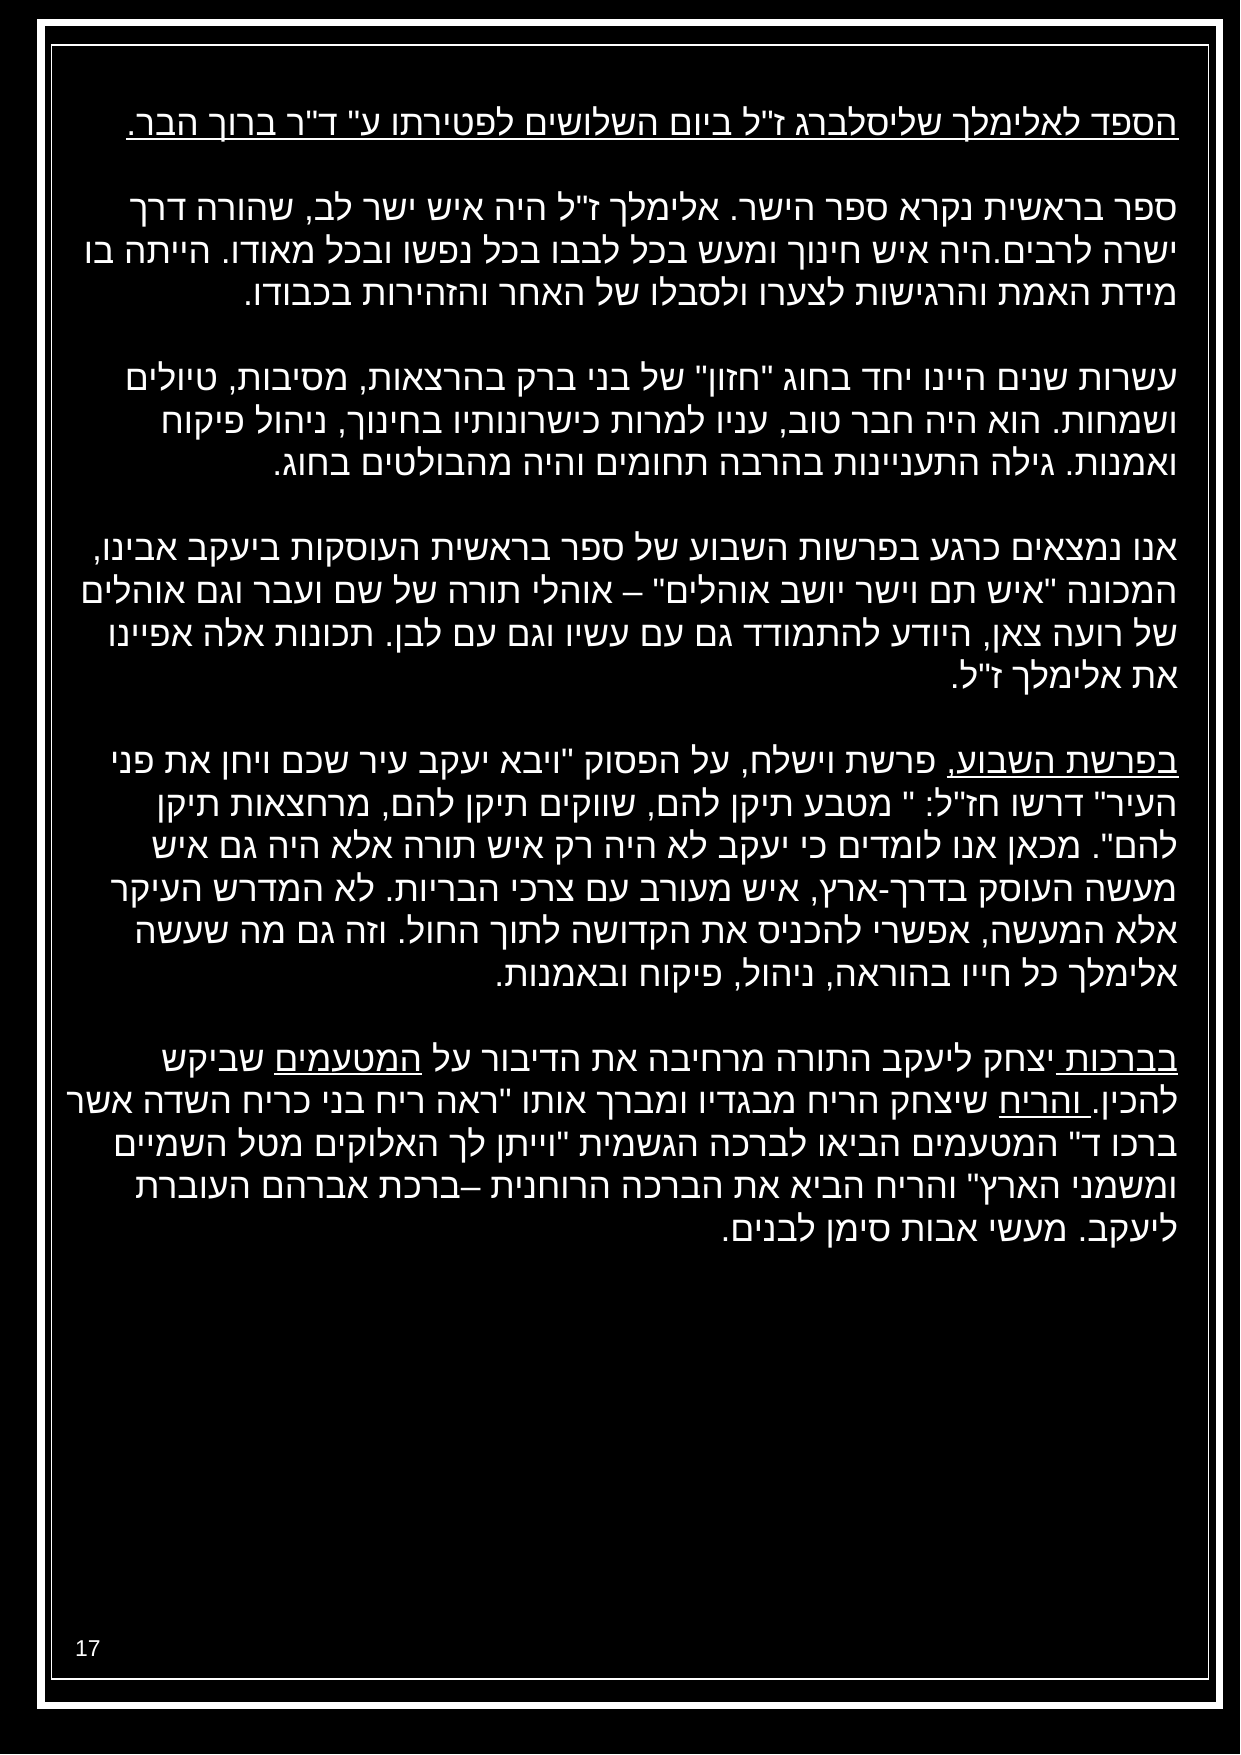

הספד לאלימלך שליסלברג ז"ל ביום השלושים לפטירתו ע" ד"ר ברוך הבר.

ספר בראשית נקרא ספר הישר. אלימלך ז"ל היה איש ישר לב, שהורה דרך ישרה לרבים.היה איש חינוך ומעש בכל לבבו בכל נפשו ובכל מאודו. הייתה בו מידת האמת והרגישות לצערו ולסבלו של האחר והזהירות בכבודו.

עשרות שנים היינו יחד בחוג "חזון" של בני ברק בהרצאות, מסיבות, טיולים ושמחות. הוא היה חבר טוב, עניו למרות כישרונותיו בחינוך, ניהול פיקוח ואמנות. גילה התעניינות בהרבה תחומים והיה מהבולטים בחוג.

אנו נמצאים כרגע בפרשות השבוע של ספר בראשית העוסקות ביעקב אבינו, המכונה "איש תם וישר יושב אוהלים" – אוהלי תורה של שם ועבר וגם אוהלים של רועה צאן, היודע להתמודד גם עם עשיו וגם עם לבן. תכונות אלה אפיינו את אלימלך ז"ל.

בפרשת השבוע, פרשת וישלח, על הפסוק "ויבא יעקב עיר שכם ויחן את פני העיר" דרשו חז"ל: " מטבע תיקן להם, שווקים תיקן להם, מרחצאות תיקן להם". מכאן אנו לומדים כי יעקב לא היה רק איש תורה אלא היה גם איש מעשה העוסק בדרך-ארץ, איש מעורב עם צרכי הבריות. לא המדרש העיקר אלא המעשה, אפשרי להכניס את הקדושה לתוך החול. וזה גם מה שעשה אלימלך כל חייו בהוראה, ניהול, פיקוח ובאמנות.

בברכות יצחק ליעקב התורה מרחיבה את הדיבור על המטעמים שביקש להכין. והריח שיצחק הריח מבגדיו ומברך אותו "ראה ריח בני כריח השדה אשר ברכו ד" המטעמים הביאו לברכה הגשמית "וייתן לך האלוקים מטל השמיים ומשמני הארץ" והריח הביא את הברכה הרוחנית –ברכת אברהם העוברת ליעקב. מעשי אבות סימן לבנים.
17